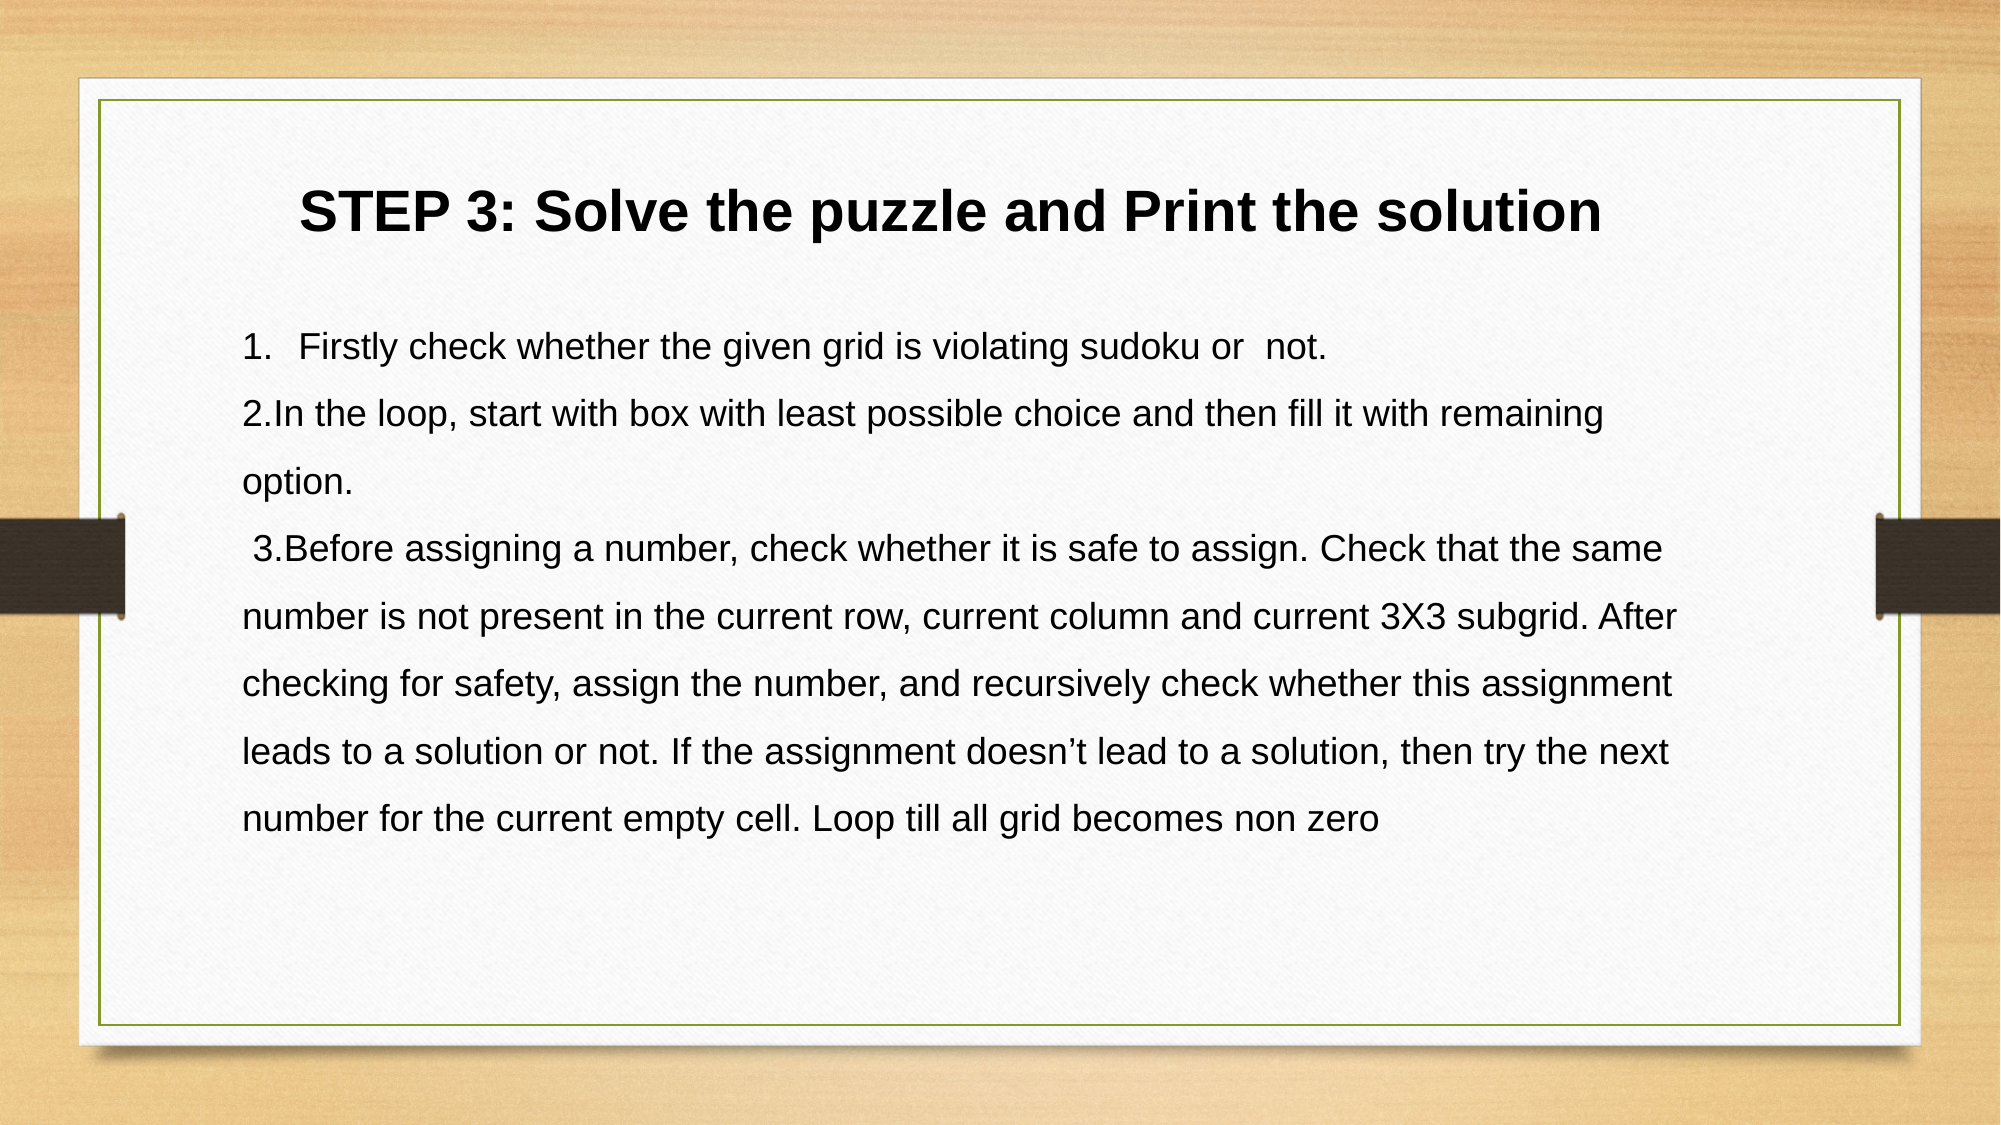

STEP 3: Solve the puzzle and Print the solution
Firstly check whether the given grid is violating sudoku or  not.
2.In the loop, start with box with least possible choice and then fill it with remaining option.
 3.Before assigning a number, check whether it is safe to assign. Check that the same number is not present in the current row, current column and current 3X3 subgrid. After checking for safety, assign the number, and recursively check whether this assignment leads to a solution or not. If the assignment doesn’t lead to a solution, then try the next number for the current empty cell. Loop till all grid becomes non zero